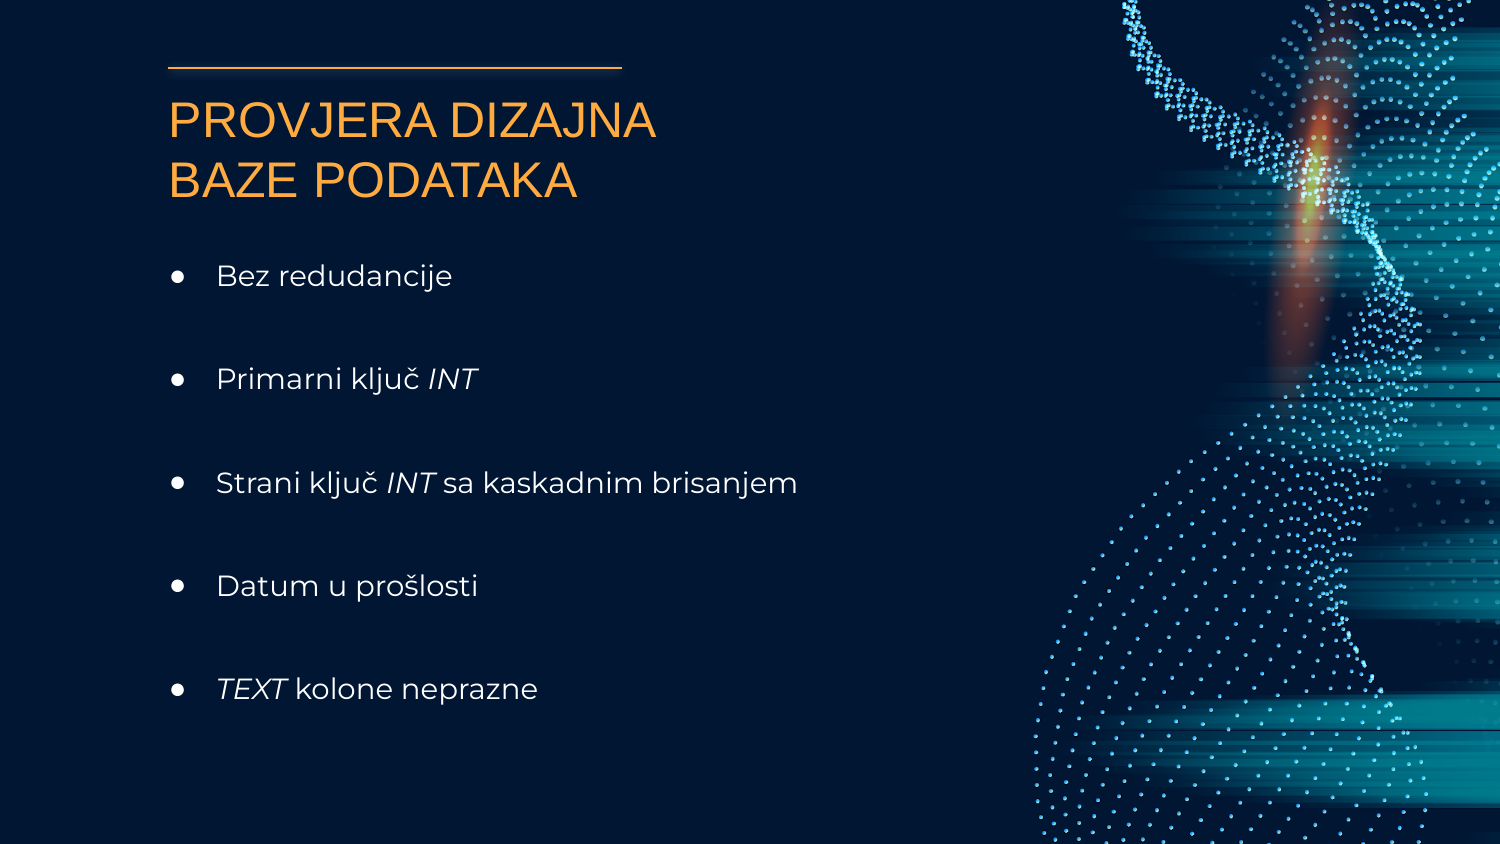

# PROVJERA DIZAJNA BAZE PODATAKA
Bez redudancije

Primarni ključ INT

Strani ključ INT sa kaskadnim brisanjem

Datum u prošlosti

TEXT kolone neprazne